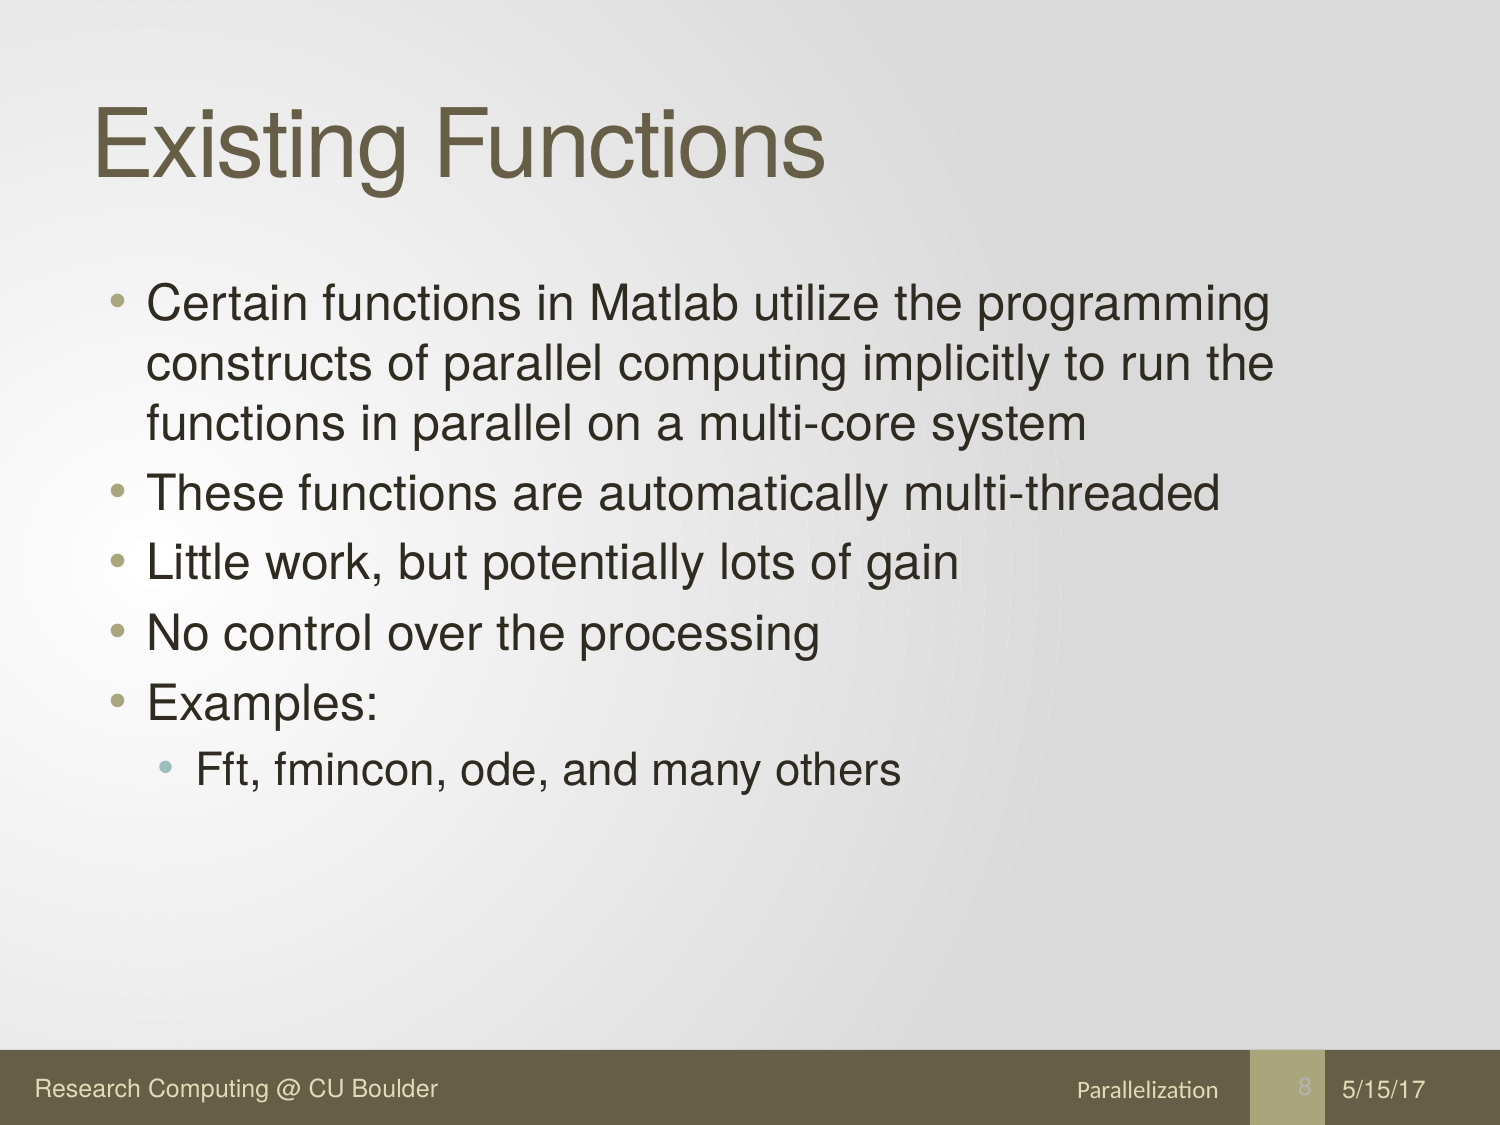

# Existing Functions
Certain functions in Matlab utilize the programming constructs of parallel computing implicitly to run the functions in parallel on a multi-core system
These functions are automatically multi-threaded
Little work, but potentially lots of gain
No control over the processing
Examples:
Fft, fmincon, ode, and many others
Parallelization
5/15/17
8